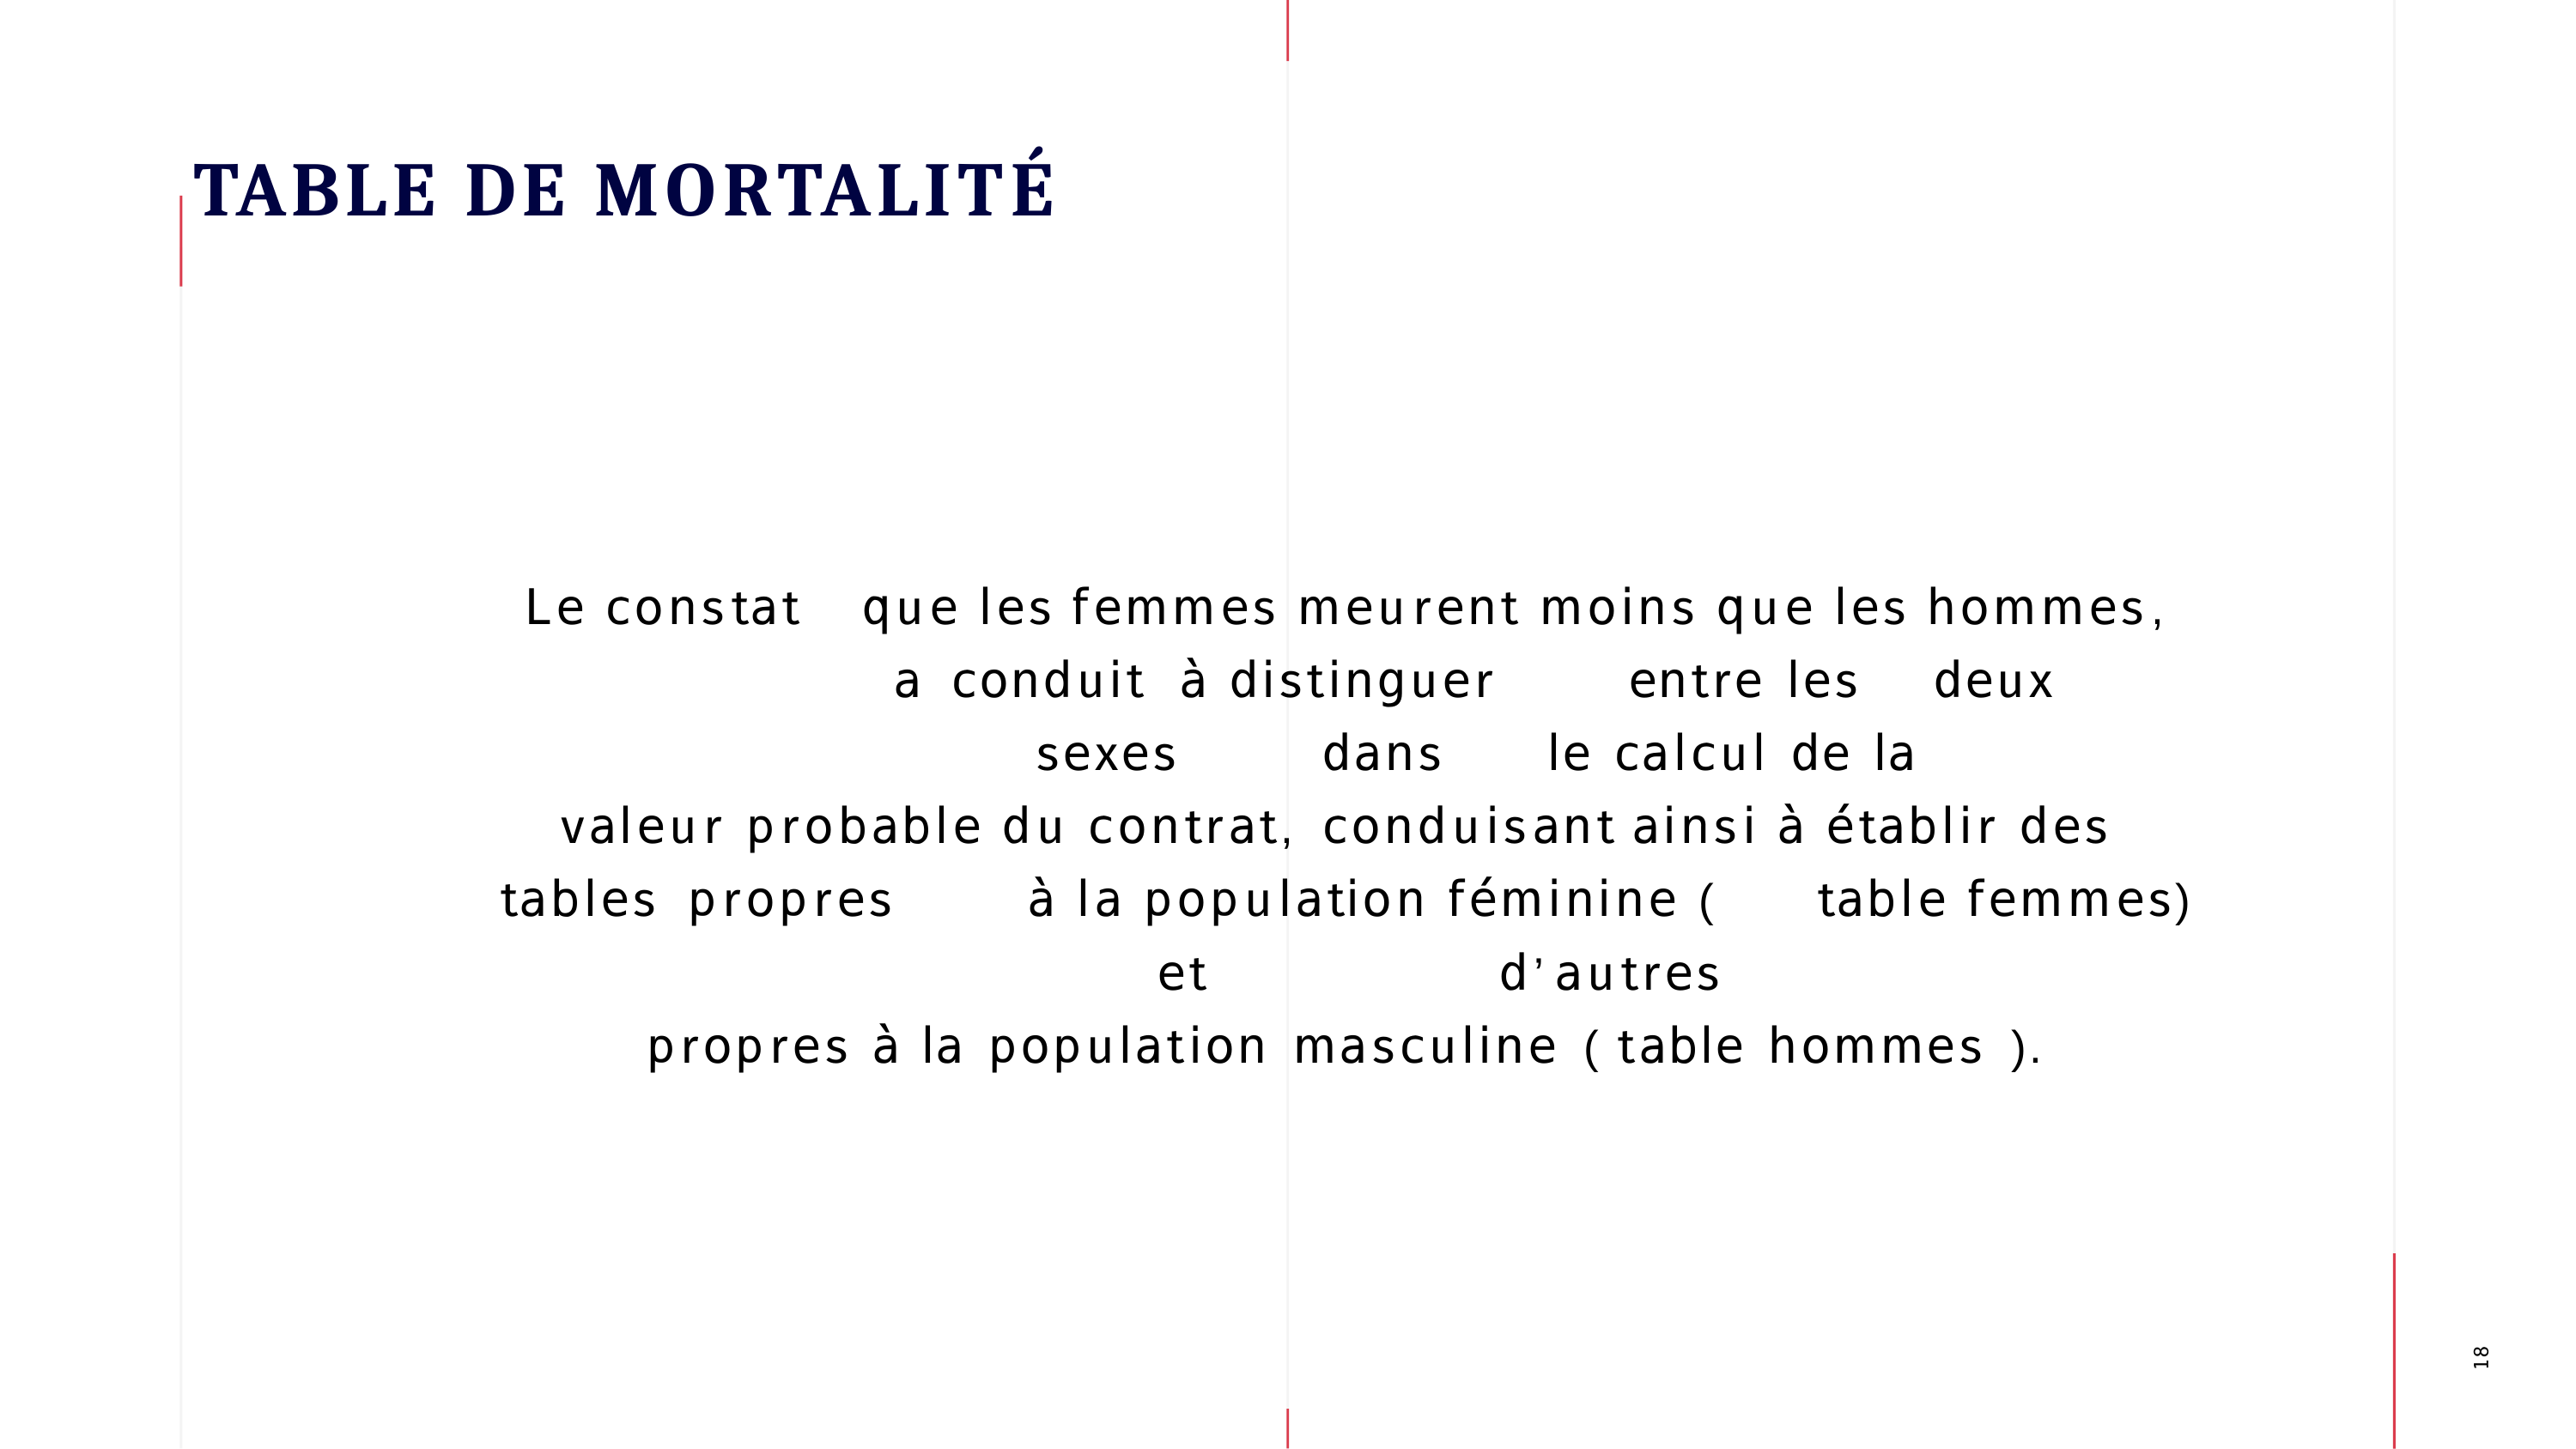

# TABLE DE MORTALITÉ

Le constat	que les	femmes	meurent		moins	que les	hommes,	a  conduit	à distinguer	entre les	deux	sexes	dans	le calcul de la
valeur	probable du	contrat,	conduisant	ainsi à établir	des	tables  propres	à la population féminine (	table femmes	)	et	d’ autres
propres	à la population masculine (	table hommes	).
18